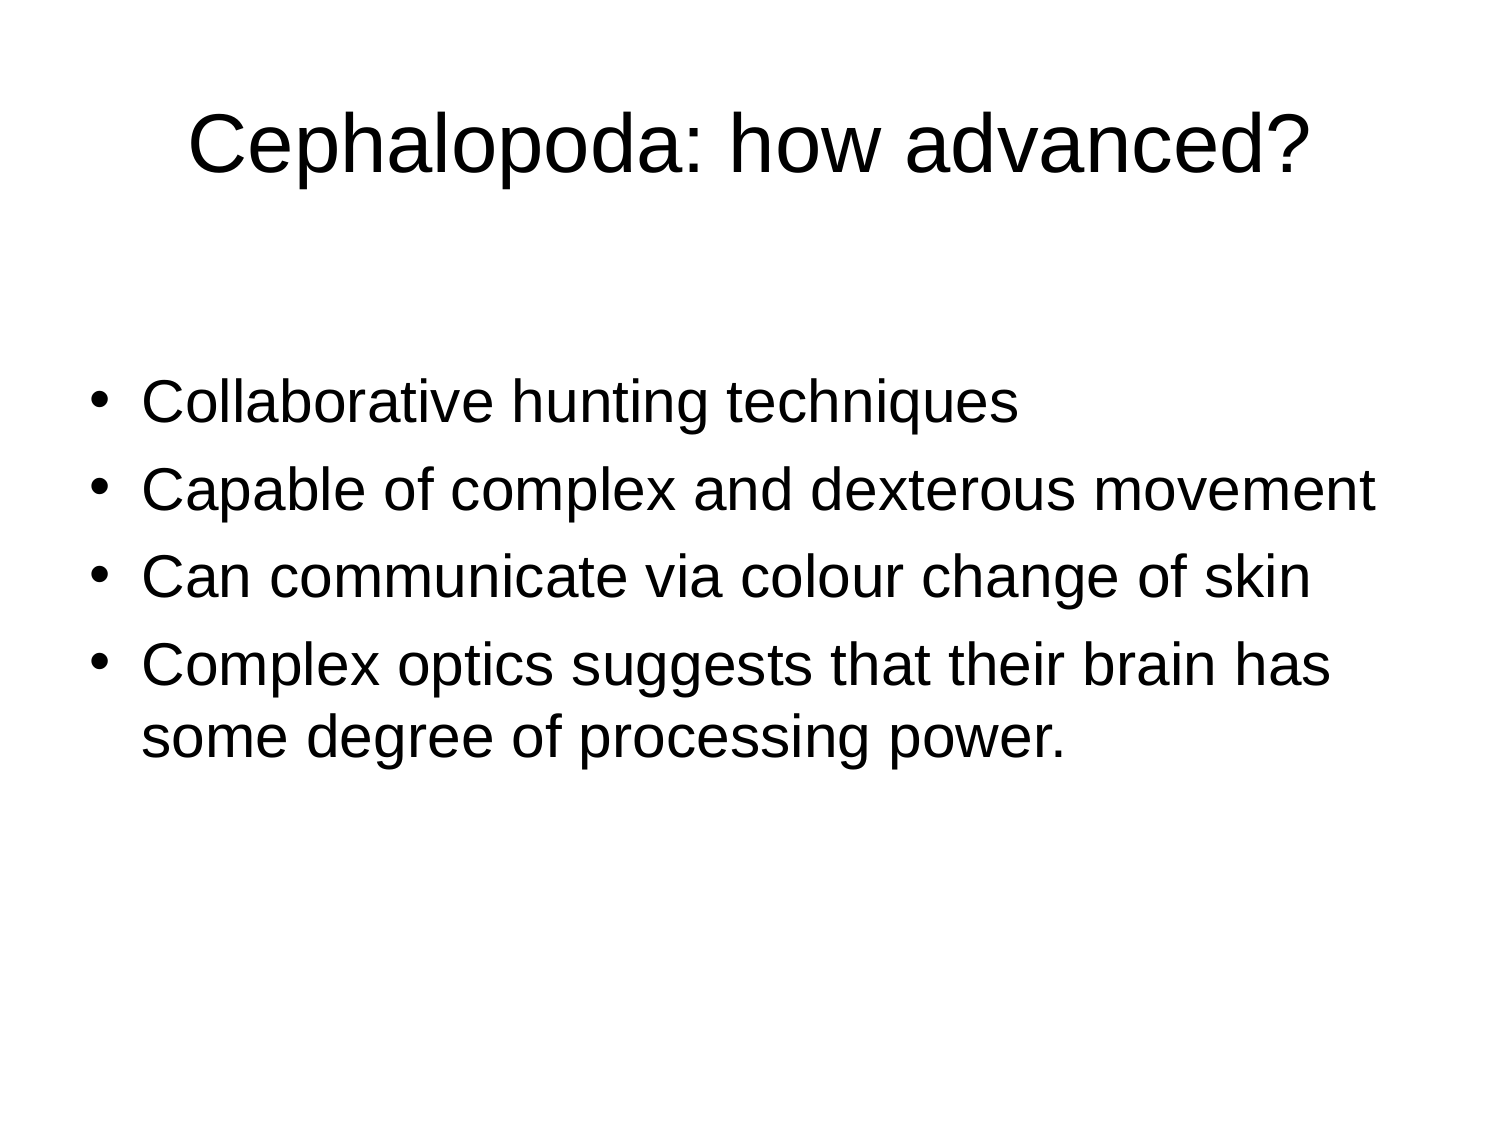

Cephalopoda: how advanced?
Collaborative hunting techniques
Capable of complex and dexterous movement
Can communicate via colour change of skin
Complex optics suggests that their brain has some degree of processing power.